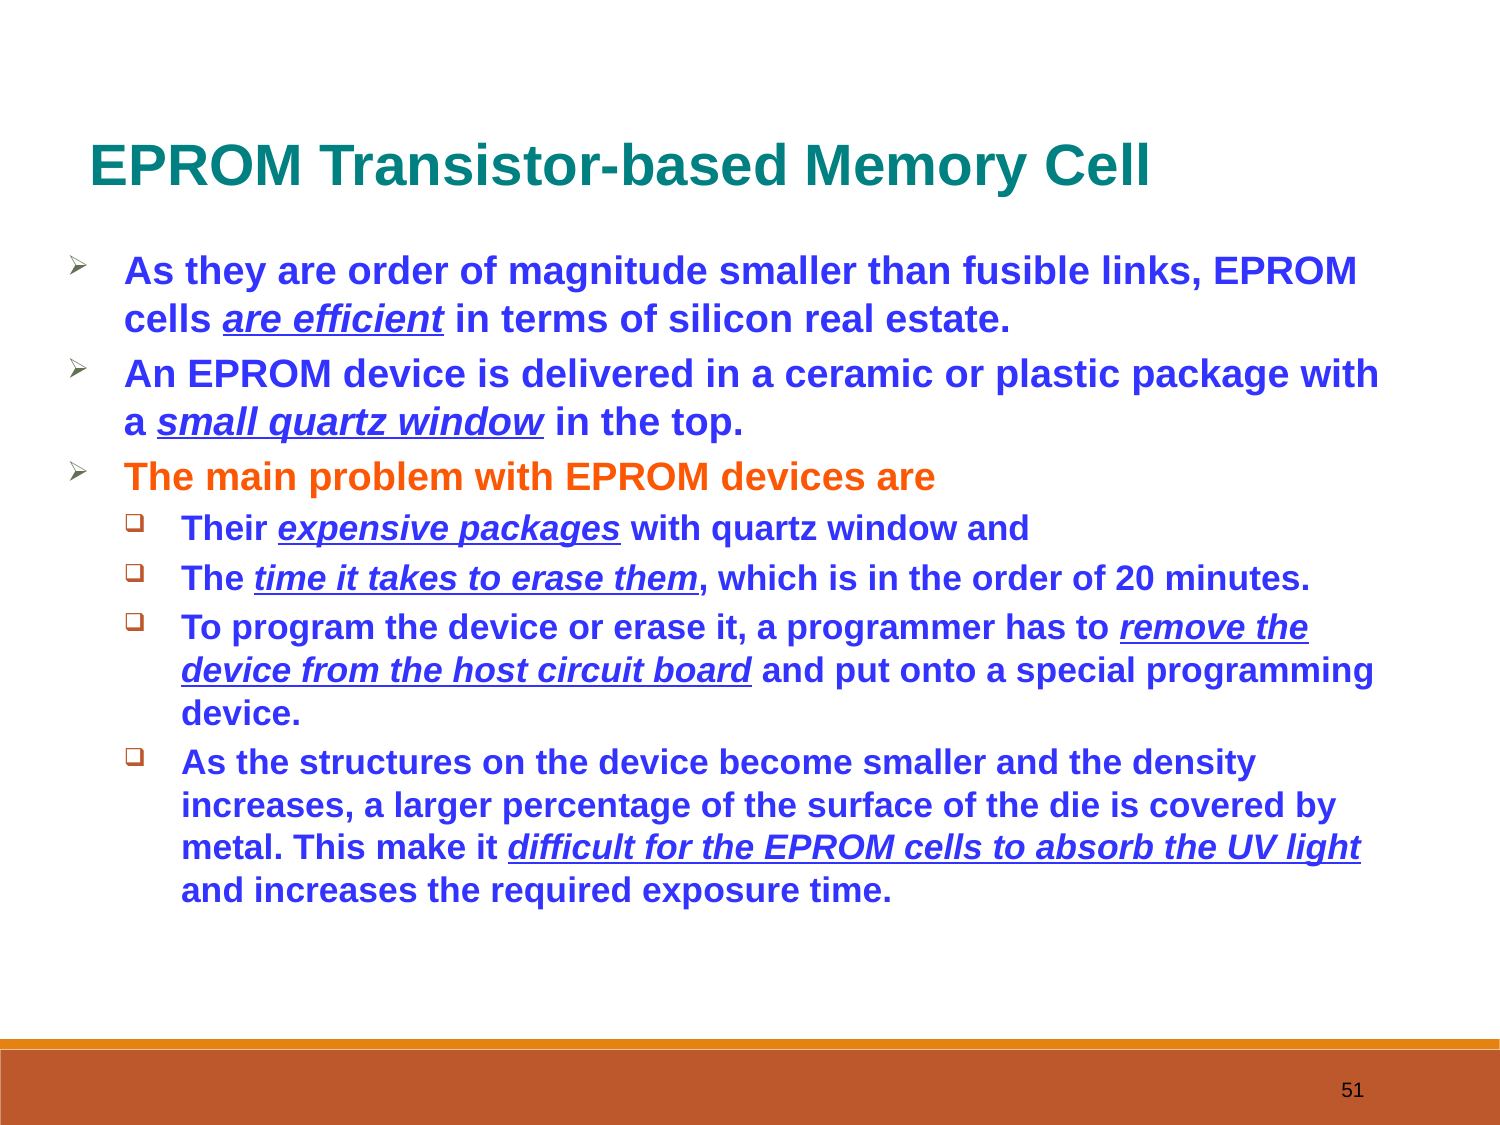

EPROM Transistor-based Memory Cell
As they are order of magnitude smaller than fusible links, EPROM cells are efficient in terms of silicon real estate.
An EPROM device is delivered in a ceramic or plastic package with a small quartz window in the top.
The main problem with EPROM devices are
Their expensive packages with quartz window and
The time it takes to erase them, which is in the order of 20 minutes.
To program the device or erase it, a programmer has to remove the device from the host circuit board and put onto a special programming device.
As the structures on the device become smaller and the density increases, a larger percentage of the surface of the die is covered by metal. This make it difficult for the EPROM cells to absorb the UV light and increases the required exposure time.
51